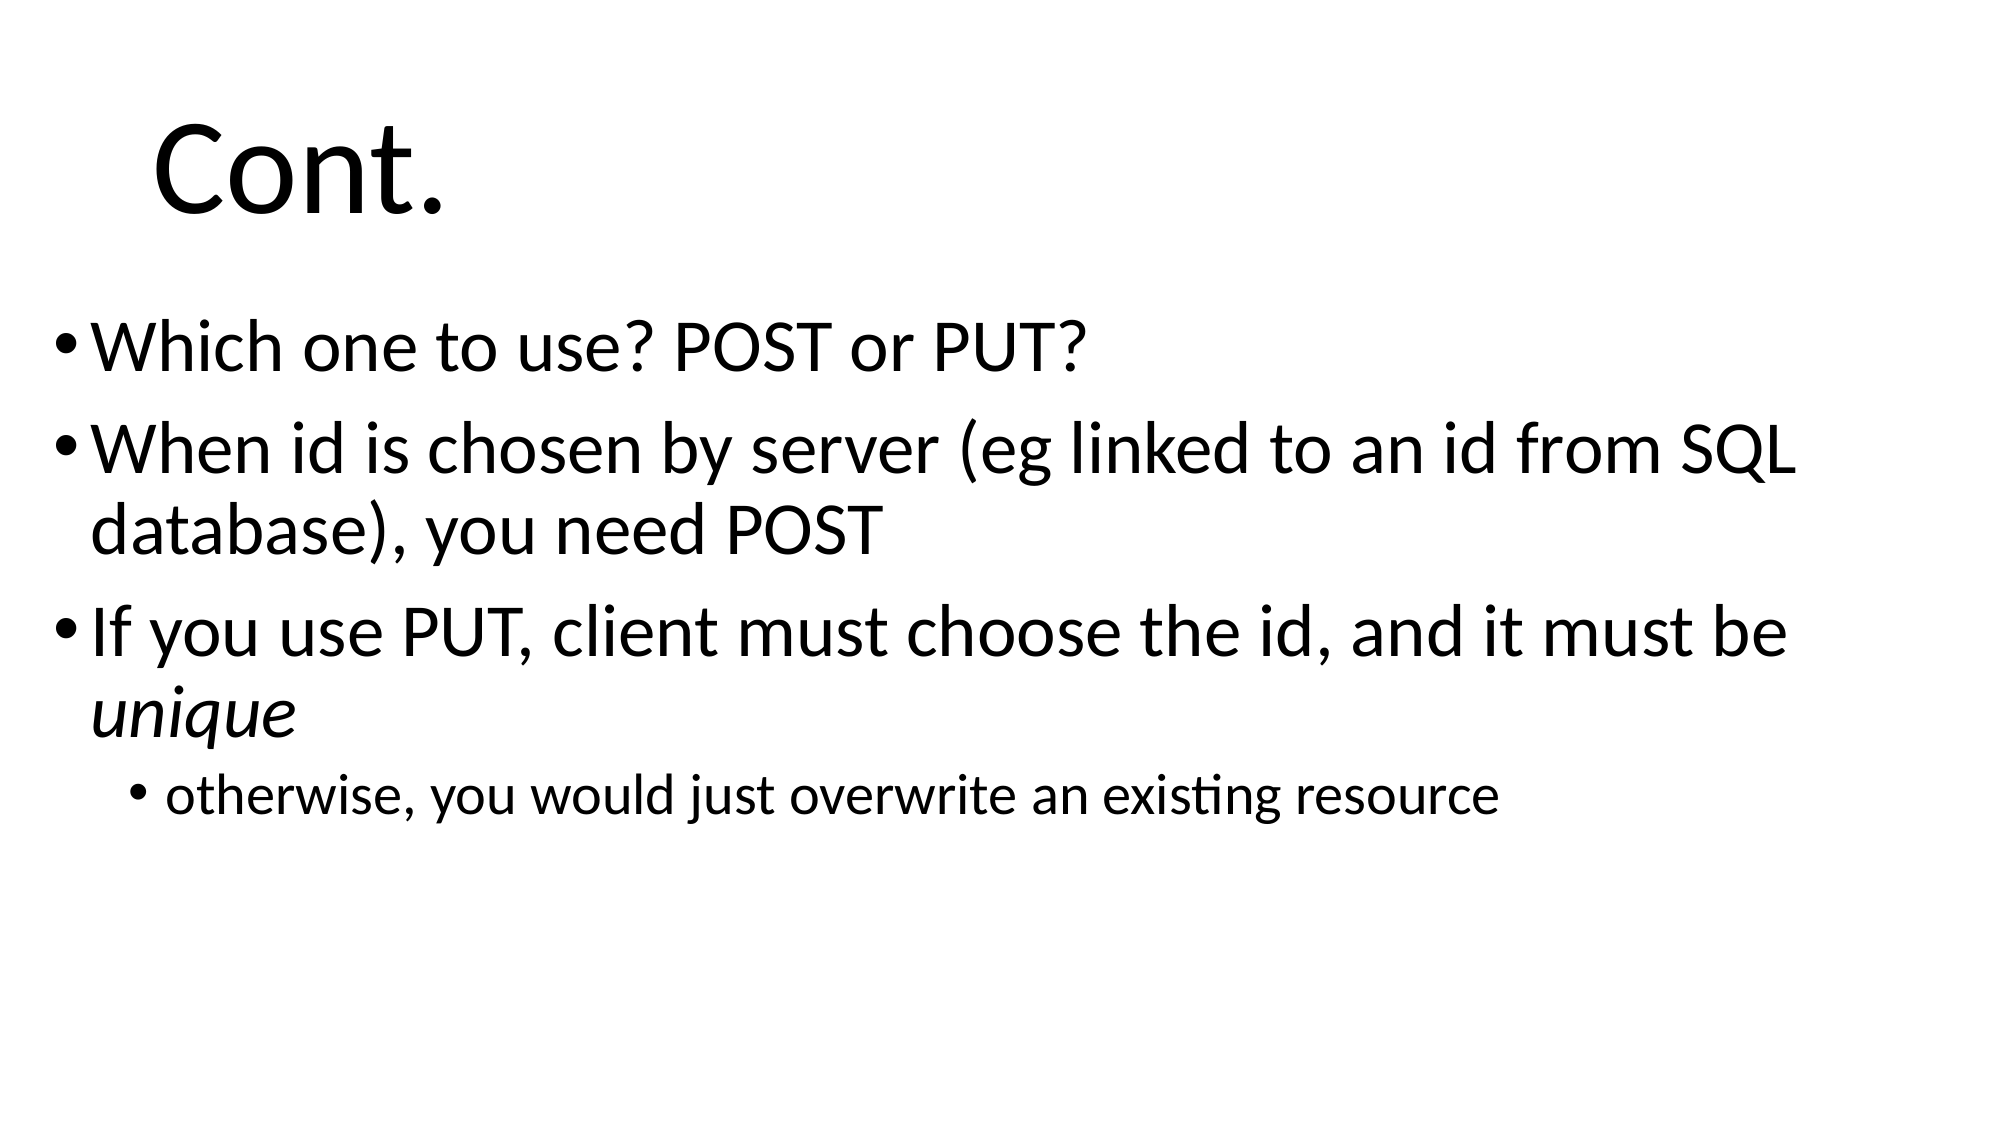

# Cont.
Which one to use? POST or PUT?
When id is chosen by server (eg linked to an id from SQL database), you need POST
If you use PUT, client must choose the id, and it must be unique
otherwise, you would just overwrite an existing resource